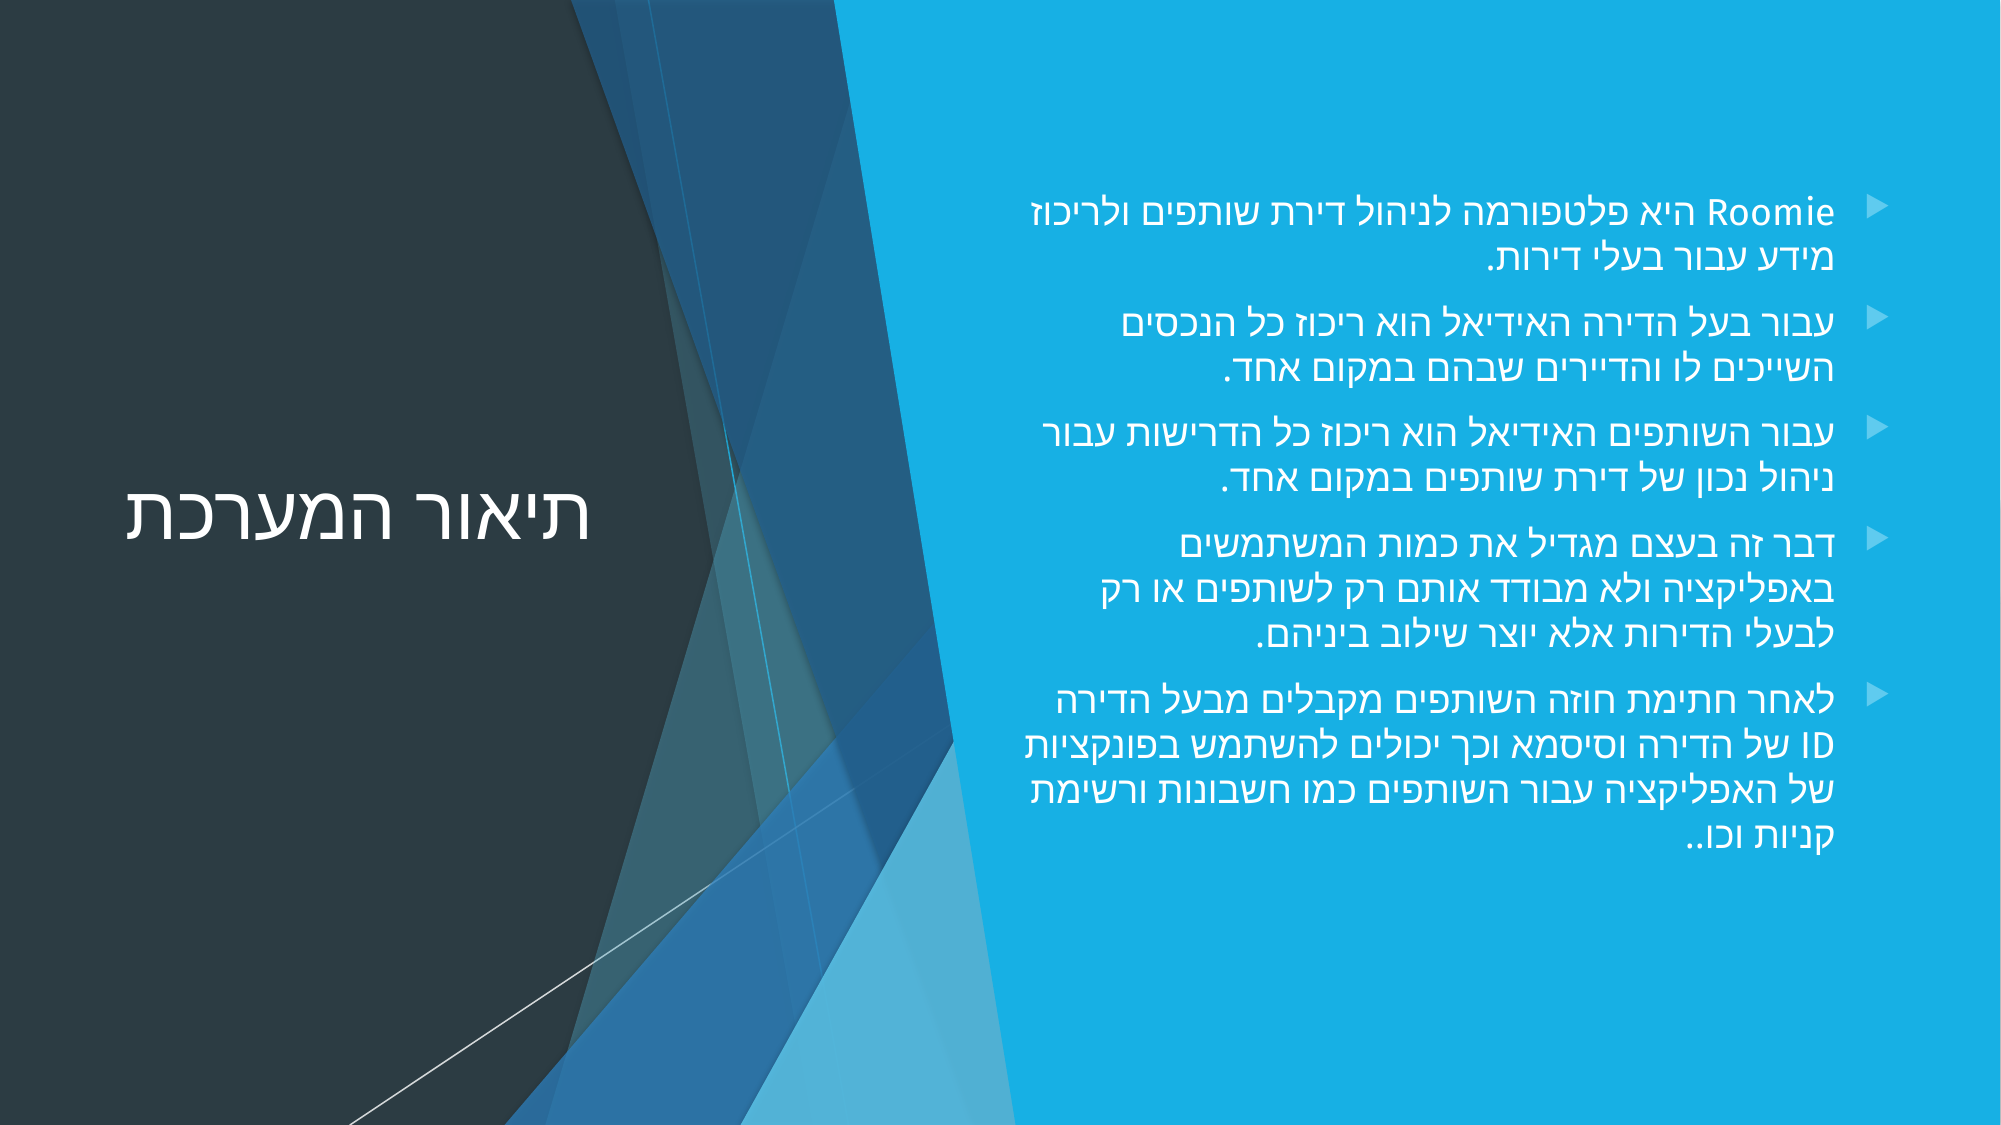

# תיאור המערכת
Roomie היא פלטפורמה לניהול דירת שותפים ולריכוז מידע עבור בעלי דירות.
עבור בעל הדירה האידיאל הוא ריכוז כל הנכסים השייכים לו והדיירים שבהם במקום אחד.
עבור השותפים האידיאל הוא ריכוז כל הדרישות עבור ניהול נכון של דירת שותפים במקום אחד.
דבר זה בעצם מגדיל את כמות המשתמשים באפליקציה ולא מבודד אותם רק לשותפים או רק לבעלי הדירות אלא יוצר שילוב ביניהם.
לאחר חתימת חוזה השותפים מקבלים מבעל הדירה ID של הדירה וסיסמא וכך יכולים להשתמש בפונקציות של האפליקציה עבור השותפים כמו חשבונות ורשימת קניות וכו..